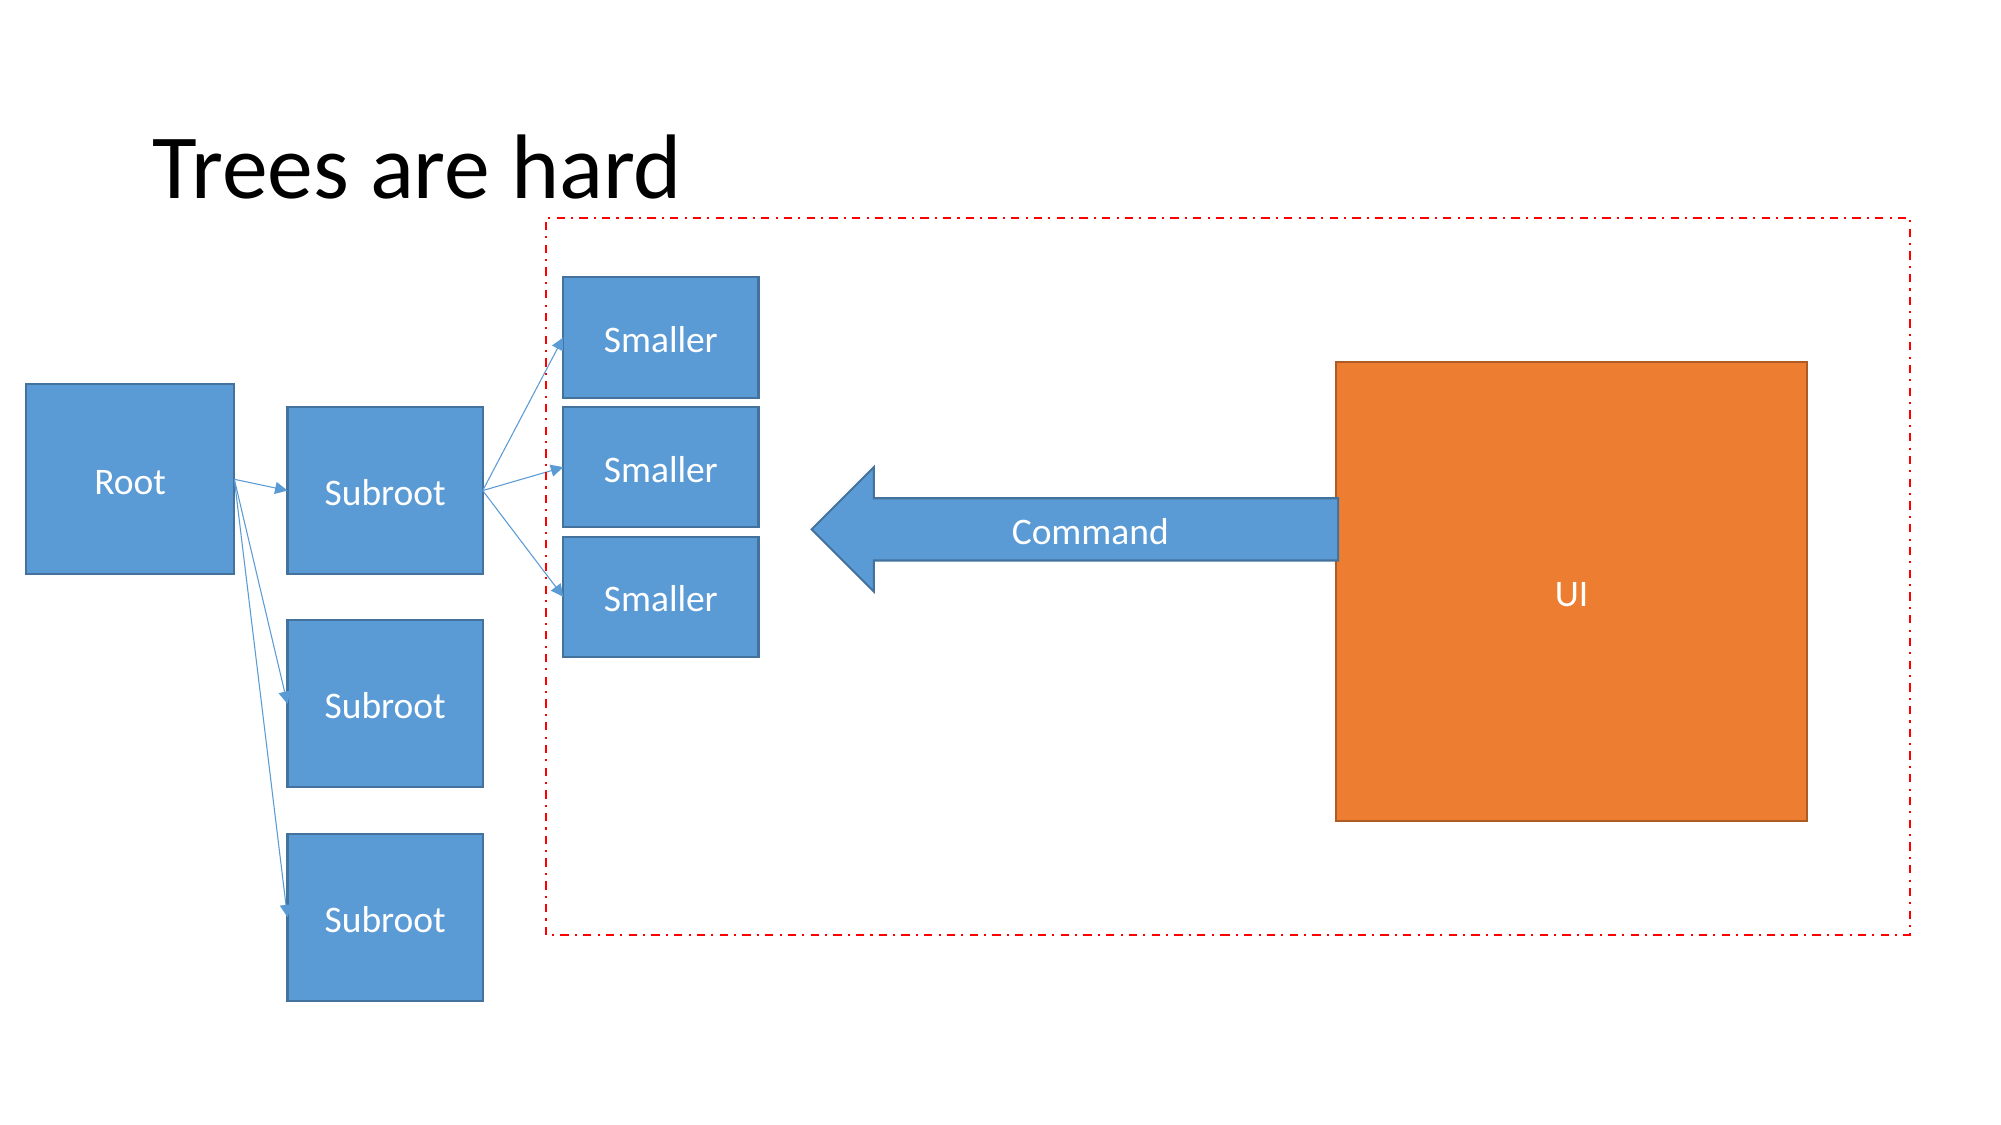

# Trees are hard

Smaller
UI
Root
Subroot
Smaller
Command
Smaller
Subroot
Subroot